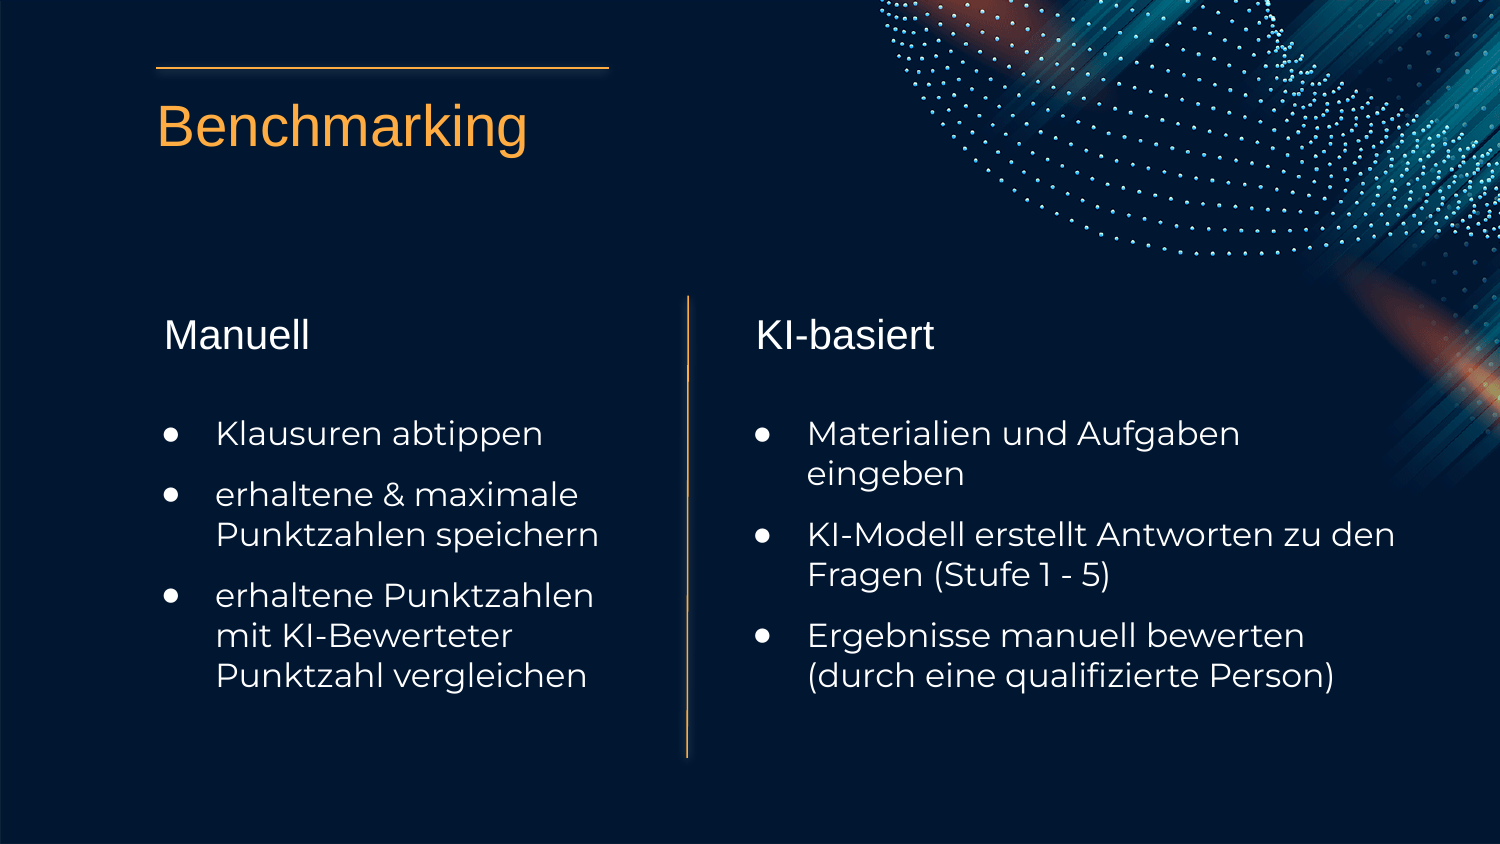

# Benchmarking
Manuell
KI-basiert
Klausuren abtippen
erhaltene & maximale Punktzahlen speichern
erhaltene Punktzahlen mit KI-Bewerteter Punktzahl vergleichen
Materialien und Aufgaben eingeben
KI-Modell erstellt Antworten zu den Fragen (Stufe 1 - 5)
Ergebnisse manuell bewerten (durch eine qualifizierte Person)